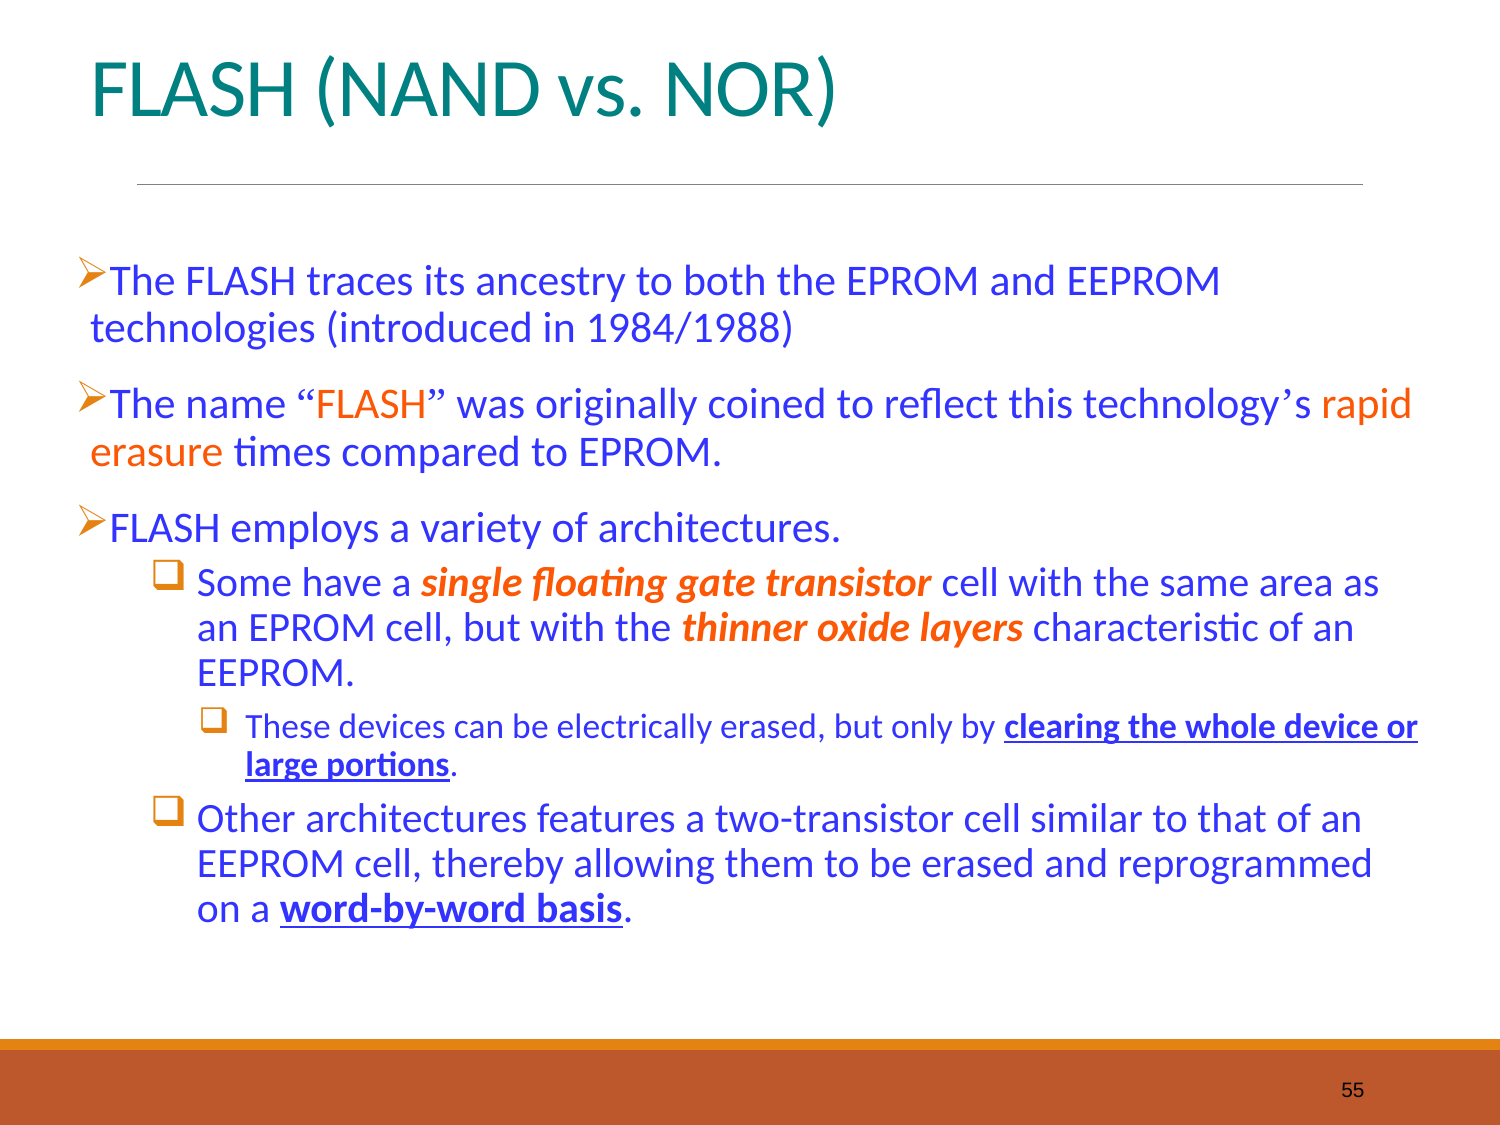

# FLASH (NAND vs. NOR)
The FLASH traces its ancestry to both the EPROM and EEPROM technologies (introduced in 1984/1988)
The name “FLASH” was originally coined to reflect this technology’s rapid erasure times compared to EPROM.
FLASH employs a variety of architectures.
Some have a single floating gate transistor cell with the same area as an EPROM cell, but with the thinner oxide layers characteristic of an EEPROM.
These devices can be electrically erased, but only by clearing the whole device or large portions.
Other architectures features a two-transistor cell similar to that of an EEPROM cell, thereby allowing them to be erased and reprogrammed on a word-by-word basis.
55